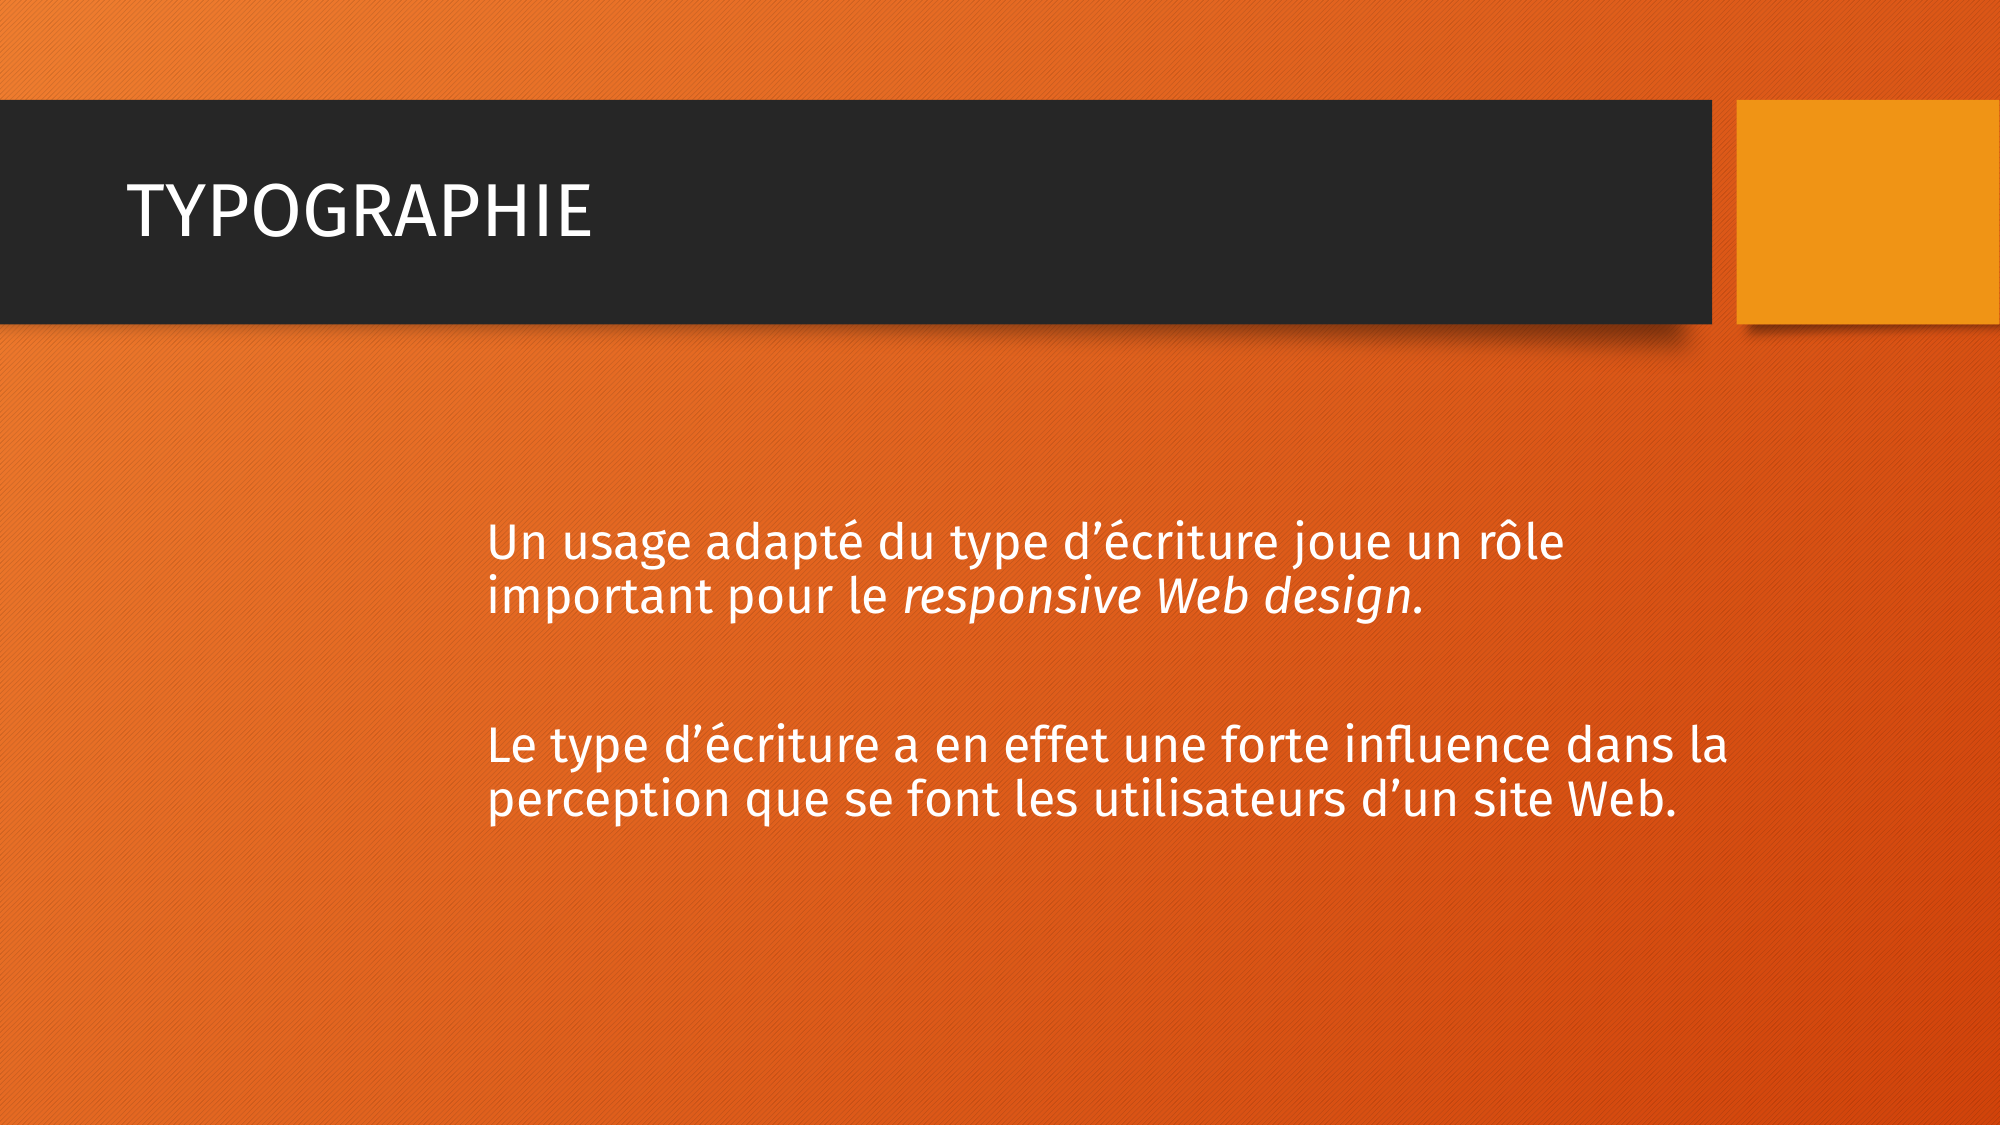

# TYPOGRAPHIE
Un usage adapté du type d’écriture joue un rôle important pour le responsive Web design.

Le type d’écriture a en effet une forte influence dans la perception que se font les utilisateurs d’un site Web.